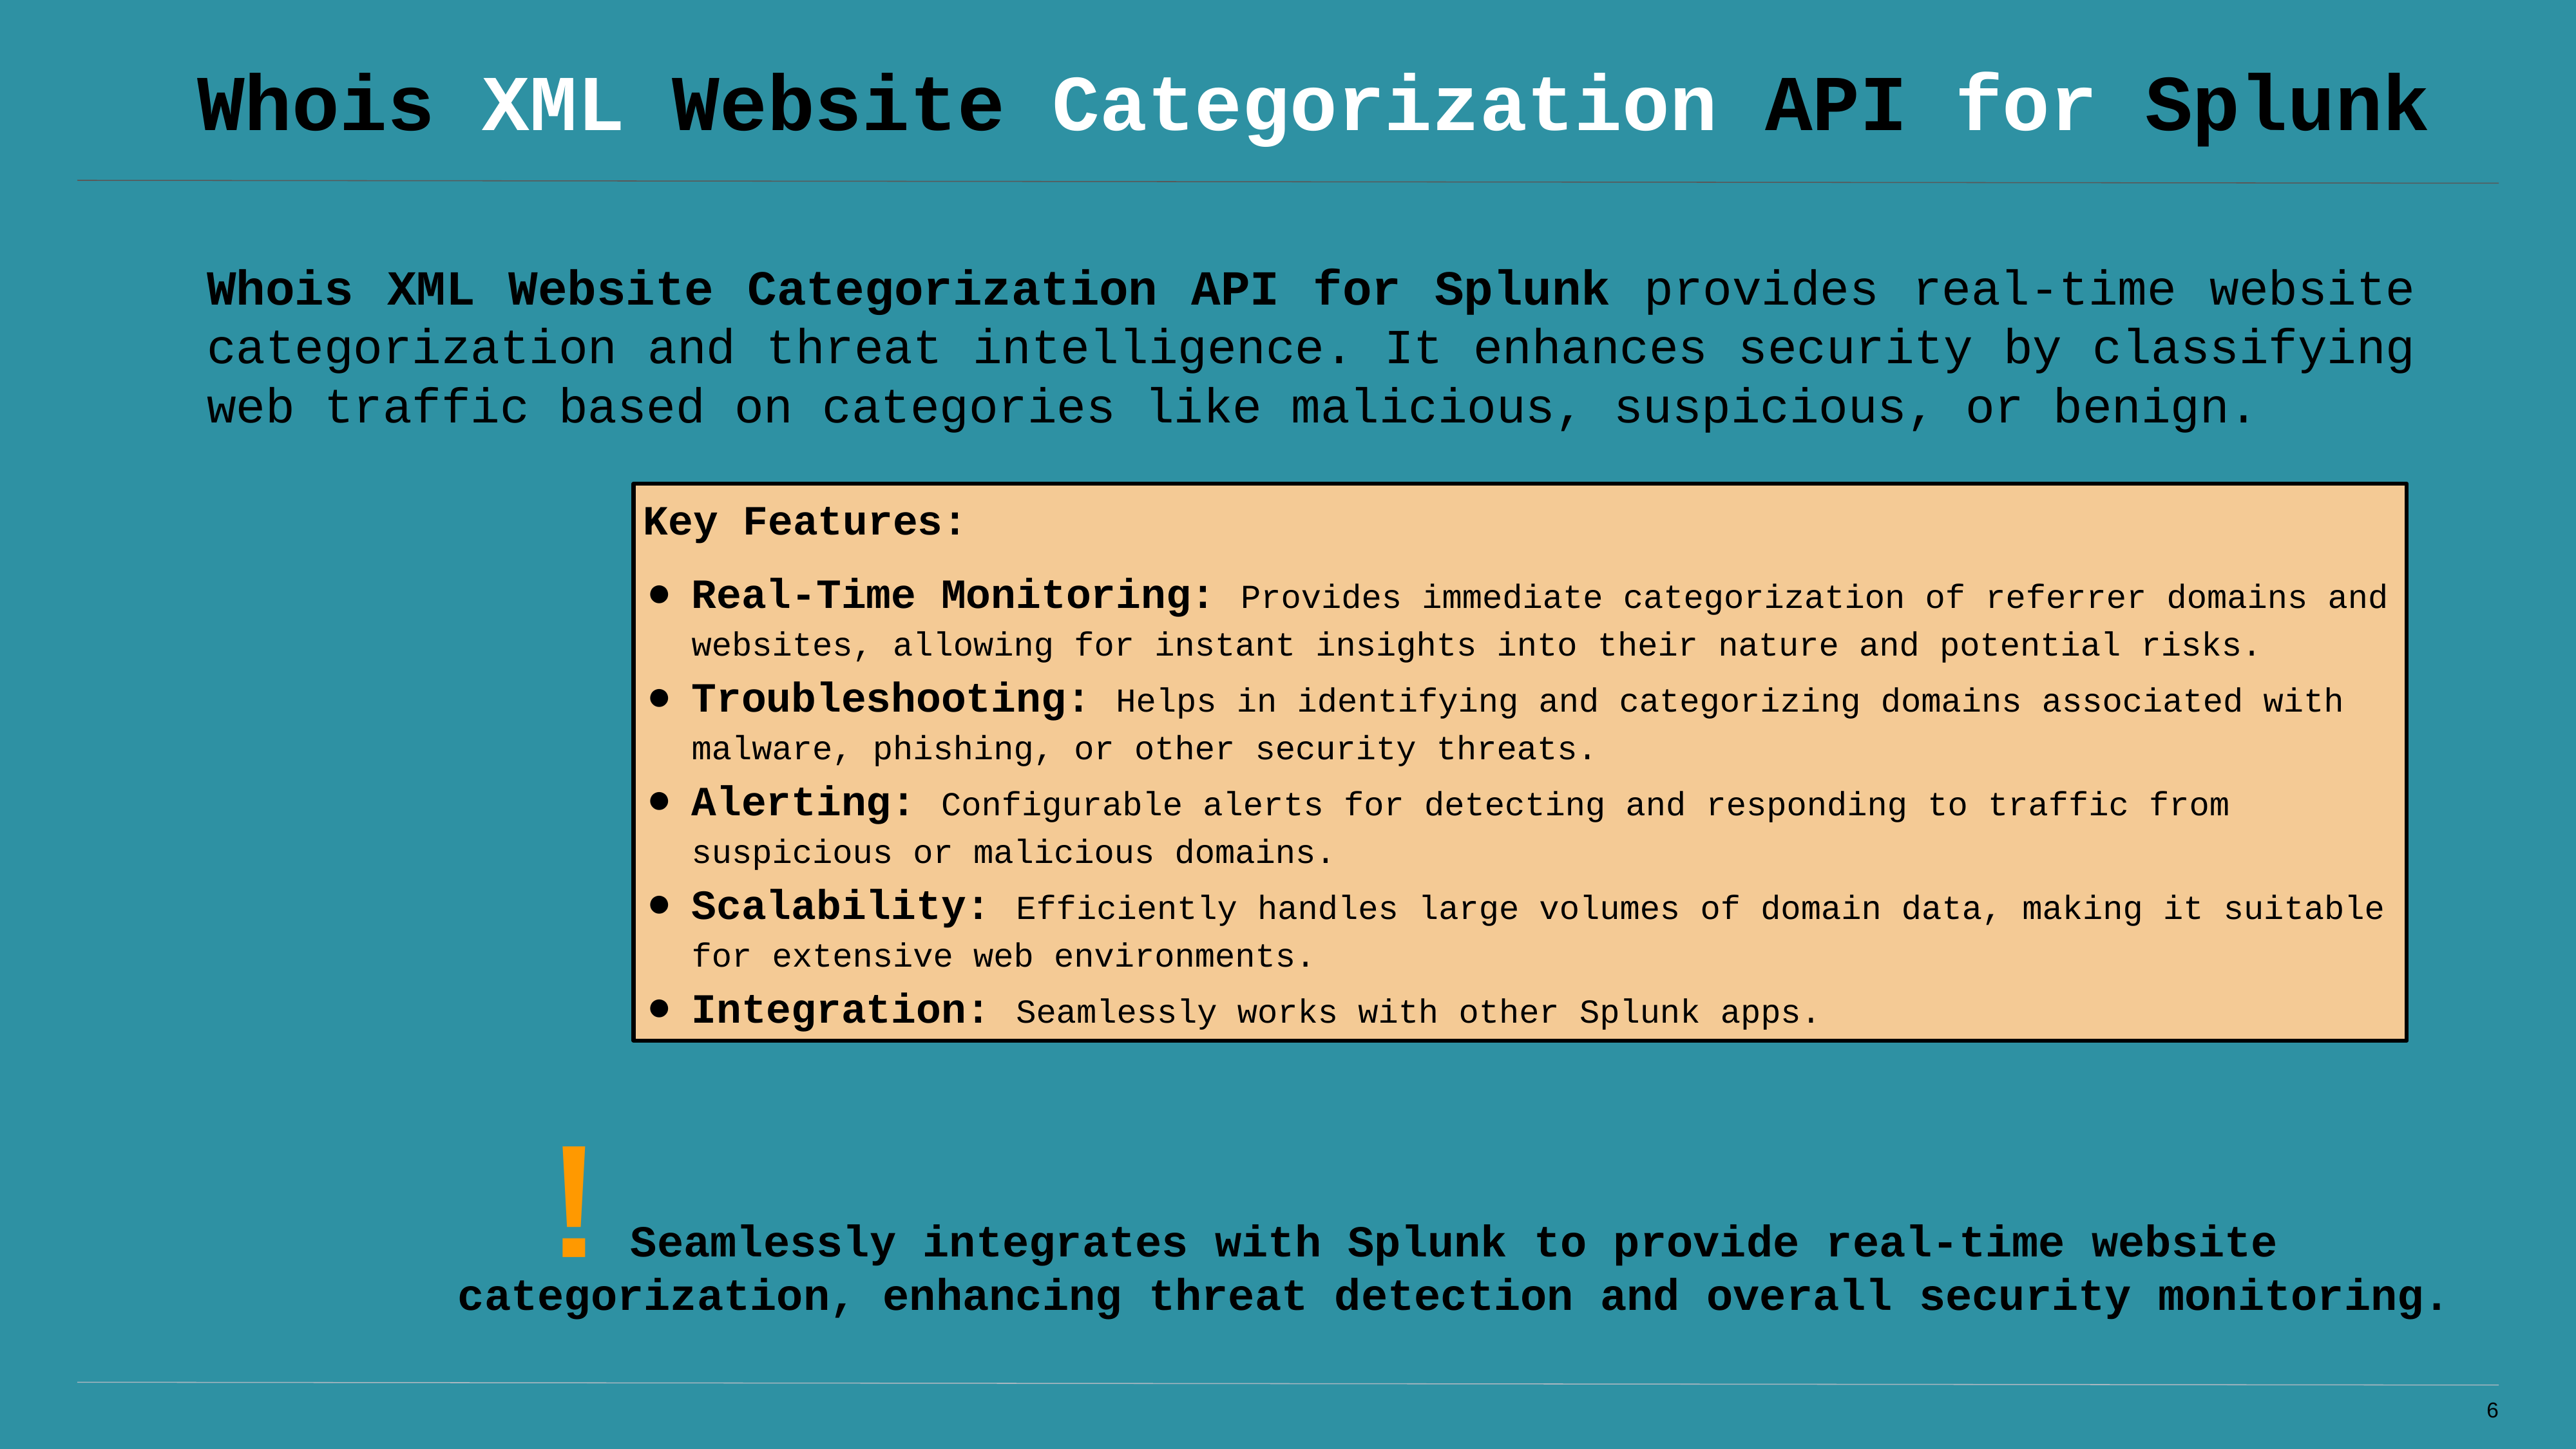

# Whois XML Website Categorization API for Splunk
Whois XML Website Categorization API for Splunk provides real-time website categorization and threat intelligence. It enhances security by classifying web traffic based on categories like malicious, suspicious, or benign.
Key Features:
Real-Time Monitoring: Provides immediate categorization of referrer domains and websites, allowing for instant insights into their nature and potential risks.
Troubleshooting: Helps in identifying and categorizing domains associated with malware, phishing, or other security threats.
Alerting: Configurable alerts for detecting and responding to traffic from suspicious or malicious domains.
Scalability: Efficiently handles large volumes of domain data, making it suitable for extensive web environments.
Integration: Seamlessly works with other Splunk apps.

!
Seamlessly integrates with Splunk to provide real-time website categorization, enhancing threat detection and overall security monitoring.
6